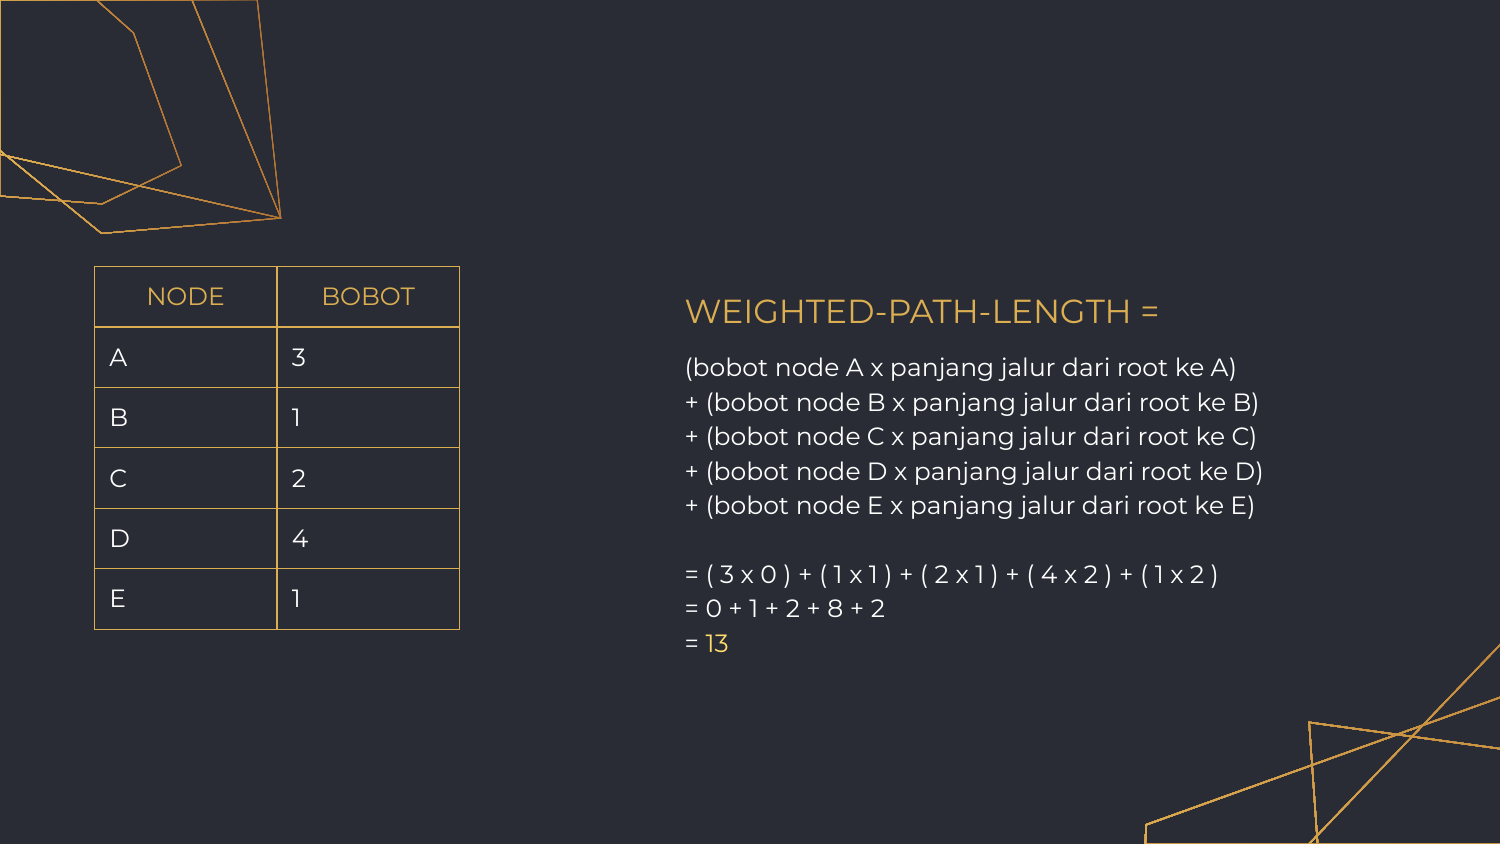

| NODE | BOBOT |
| --- | --- |
| A | 3 |
| B | 1 |
| C | 2 |
| D | 4 |
| E | 1 |
WEIGHTED-PATH-LENGTH =
(bobot node A x panjang jalur dari root ke A)
+ (bobot node B x panjang jalur dari root ke B)
+ (bobot node C x panjang jalur dari root ke C)
+ (bobot node D x panjang jalur dari root ke D)
+ (bobot node E x panjang jalur dari root ke E)

= ( 3 x 0 ) + ( 1 x 1 ) + ( 2 x 1 ) + ( 4 x 2 ) + ( 1 x 2 )
= 0 + 1 + 2 + 8 + 2
= 13